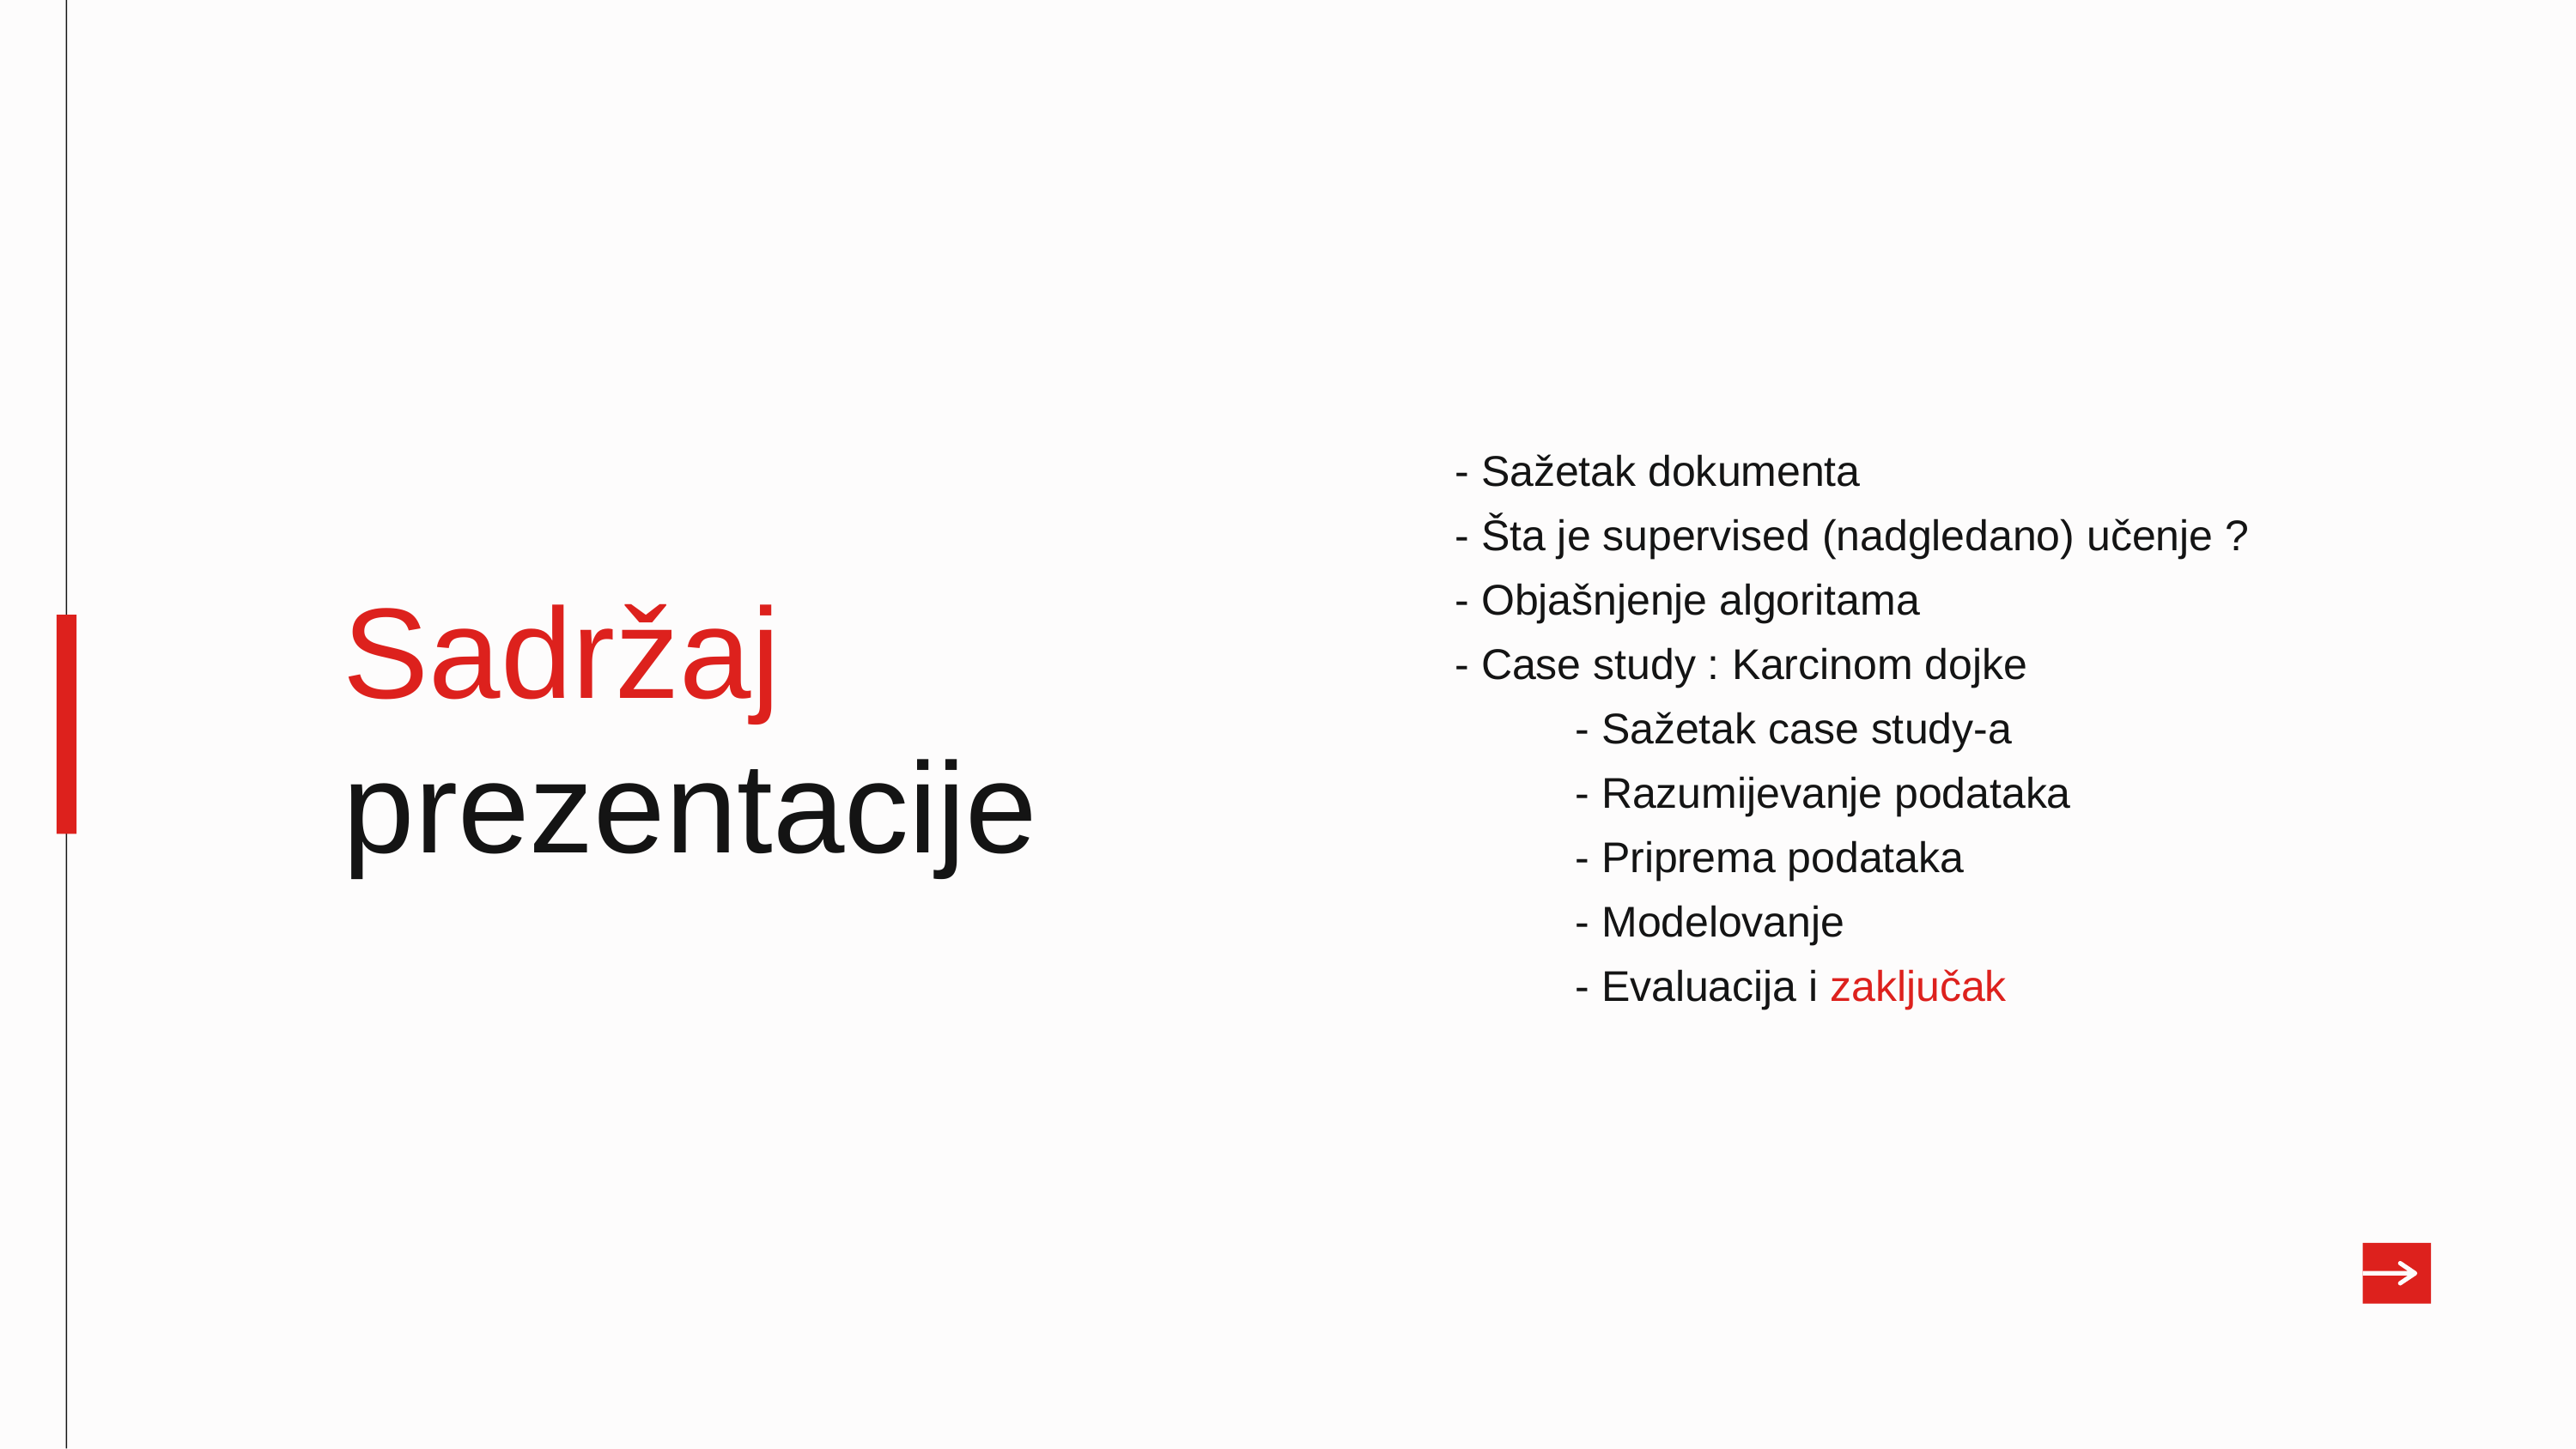

- Sažetak dokumenta
- Šta je supervised (nadgledano) učenje ?
- Objašnjenje algoritama
- Case study : Karcinom dojke
          - Sažetak case study-a
          - Razumijevanje podataka
          - Priprema podataka
          - Modelovanje
          - Evaluacija i zaključak
Sadržaj prezentacije